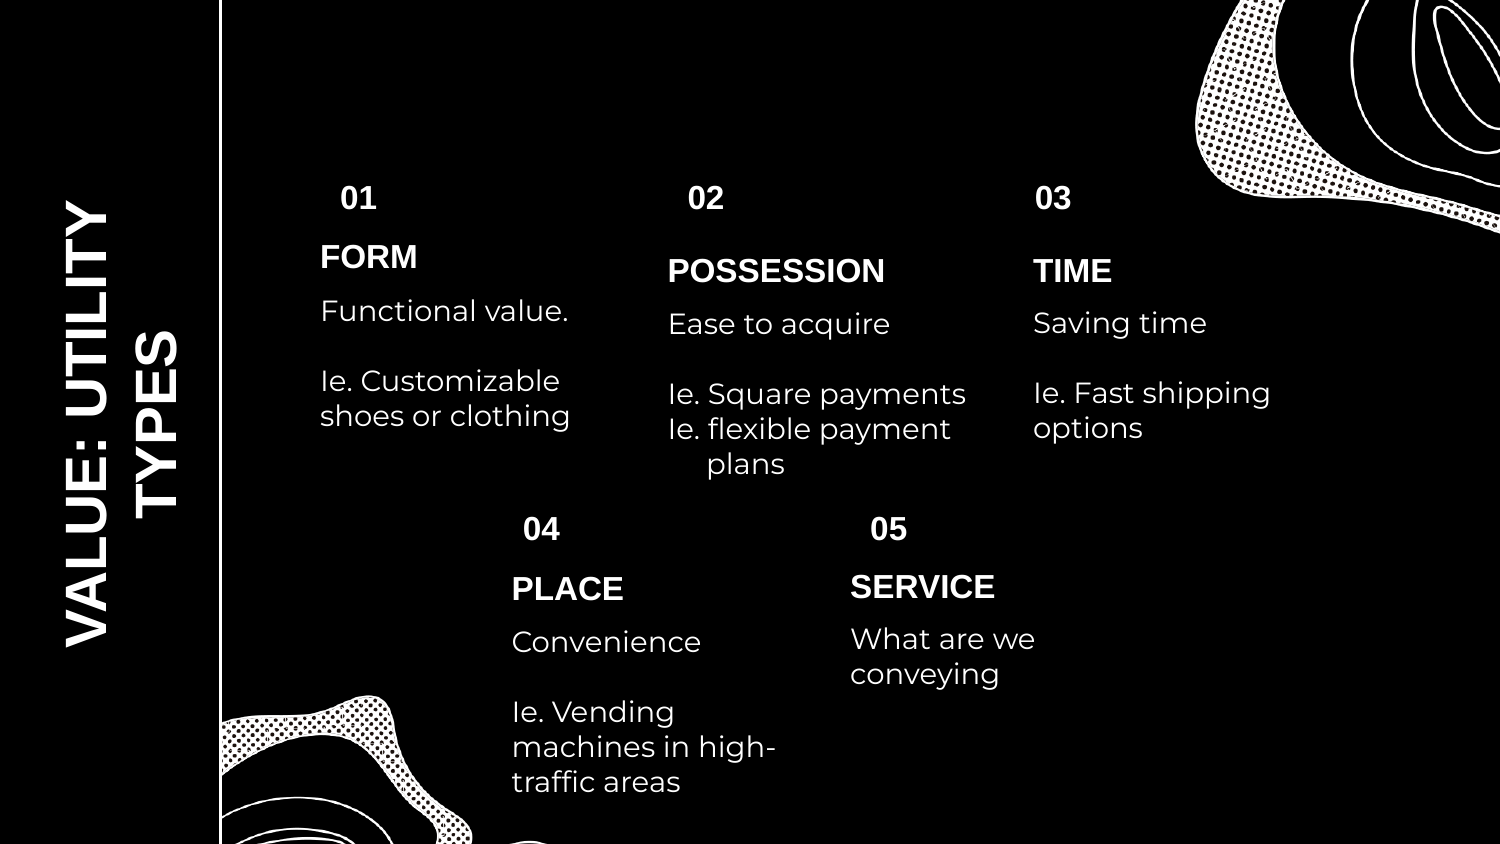

01
02
03
FORM
TIME
POSSESSION
Functional value.

Ie. Customizable shoes or clothing
Saving time

Ie. Fast shipping options
Ease to acquire

Ie. Square payments
Ie. flexible payment
     plans
# VALUE: UTILITY TYPES
04
05
SERVICE
PLACE
What are we conveying
Convenience

Ie. Vending machines in high-traffic areas